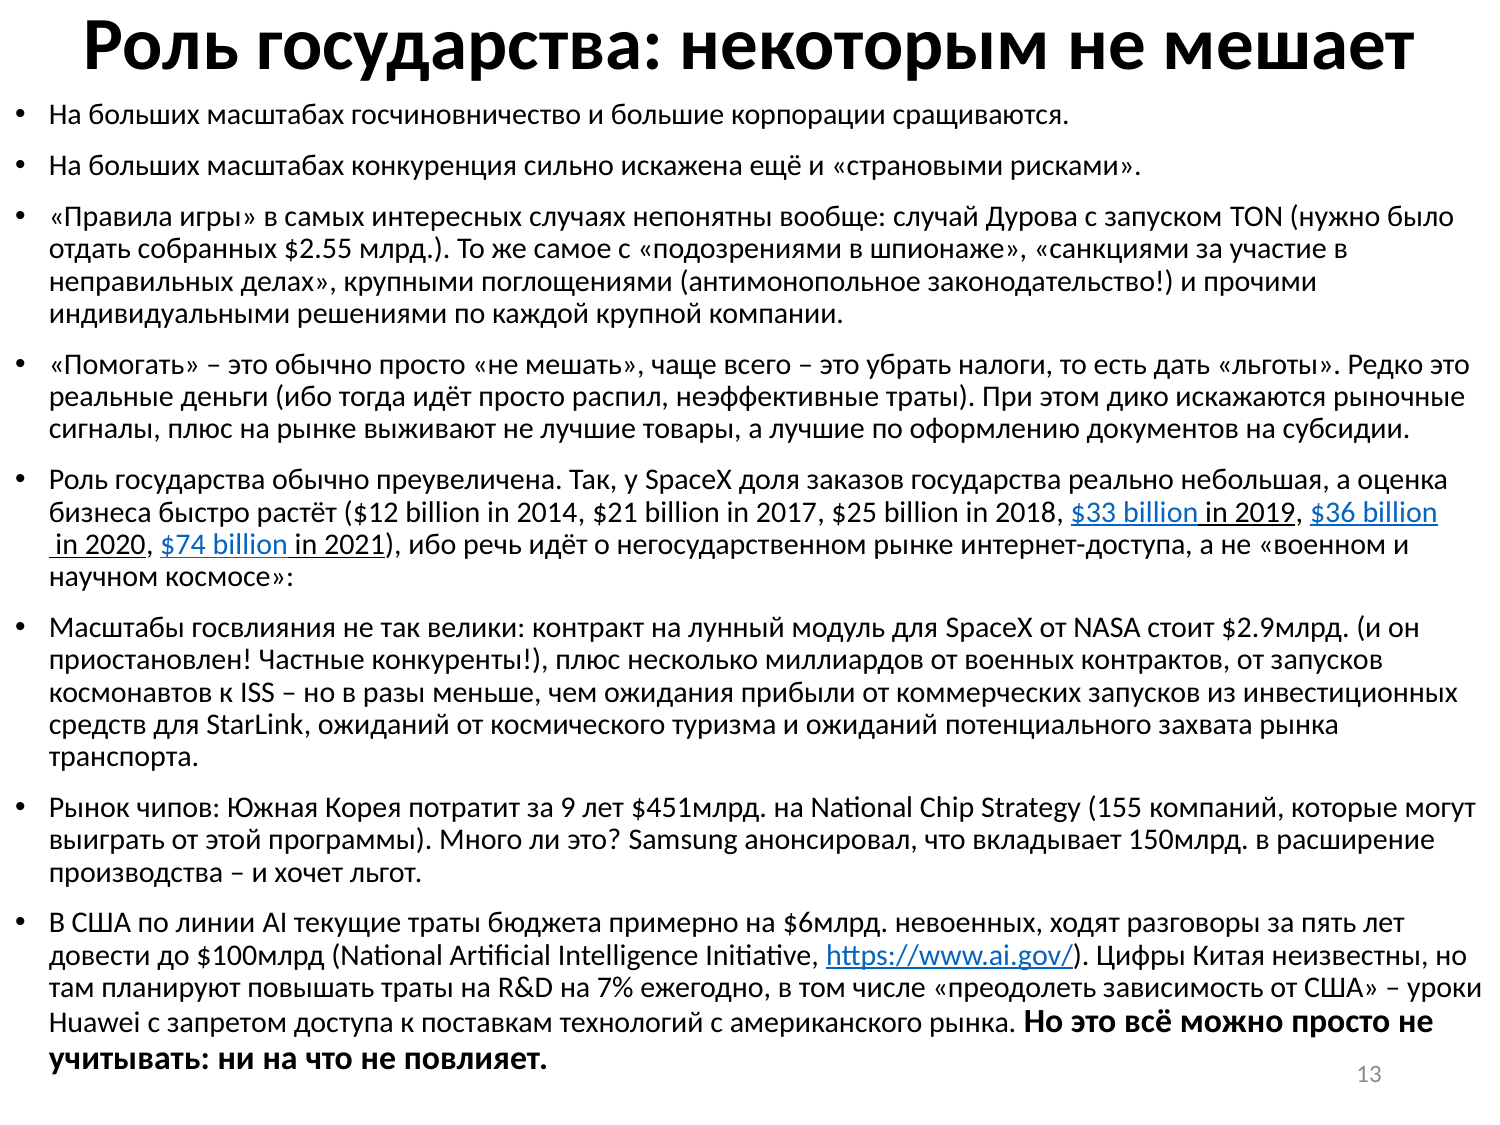

# Роль государства: некоторым не мешает
На больших масштабах госчиновничество и большие корпорации сращиваются.
На больших масштабах конкуренция сильно искажена ещё и «страновыми рисками».
«Правила игры» в самых интересных случаях непонятны вообще: случай Дурова с запуском TON (нужно было отдать собранных $2.55 млрд.). То же самое с «подозрениями в шпионаже», «санкциями за участие в неправильных делах», крупными поглощениями (антимонопольное законодательство!) и прочими индивидуальными решениями по каждой крупной компании.
«Помогать» – это обычно просто «не мешать», чаще всего – это убрать налоги, то есть дать «льготы». Редко это реальные деньги (ибо тогда идёт просто распил, неэффективные траты). При этом дико искажаются рыночные сигналы, плюс на рынке выживают не лучшие товары, а лучшие по оформлению документов на субсидии.
Роль государства обычно преувеличена. Так, у SpaceX доля заказов государства реально небольшая, а оценка бизнеса быстро растёт ($12 billion in 2014, $21 billion in 2017, $25 billion in 2018, $33 billion in 2019, $36 billion in 2020, $74 billion in 2021), ибо речь идёт о негосударственном рынке интернет-доступа, а не «военном и научном космосе»:
Масштабы госвлияния не так велики: контракт на лунный модуль для SpaceX от NASA стоит $2.9млрд. (и он приостановлен! Частные конкуренты!), плюс несколько миллиардов от военных контрактов, от запусков космонавтов к ISS – но в разы меньше, чем ожидания прибыли от коммерческих запусков из инвестиционных средств для StarLink, ожиданий от космического туризма и ожиданий потенциального захвата рынка транспорта.
Рынок чипов: Южная Корея потратит за 9 лет $451млрд. на National Chip Strategy (155 компаний, которые могут выиграть от этой программы). Много ли это? Samsung анонсировал, что вкладывает 150млрд. в расширение производства – и хочет льгот.
В США по линии AI текущие траты бюджета примерно на $6млрд. невоенных, ходят разговоры за пять лет довести до $100млрд (National Artificial Intelligence Initiative, https://www.ai.gov/). Цифры Китая неизвестны, но там планируют повышать траты на R&D на 7% ежегодно, в том числе «преодолеть зависимость от США» – уроки Huawei с запретом доступа к поставкам технологий с американского рынка. Но это всё можно просто не учитывать: ни на что не повлияет.
13